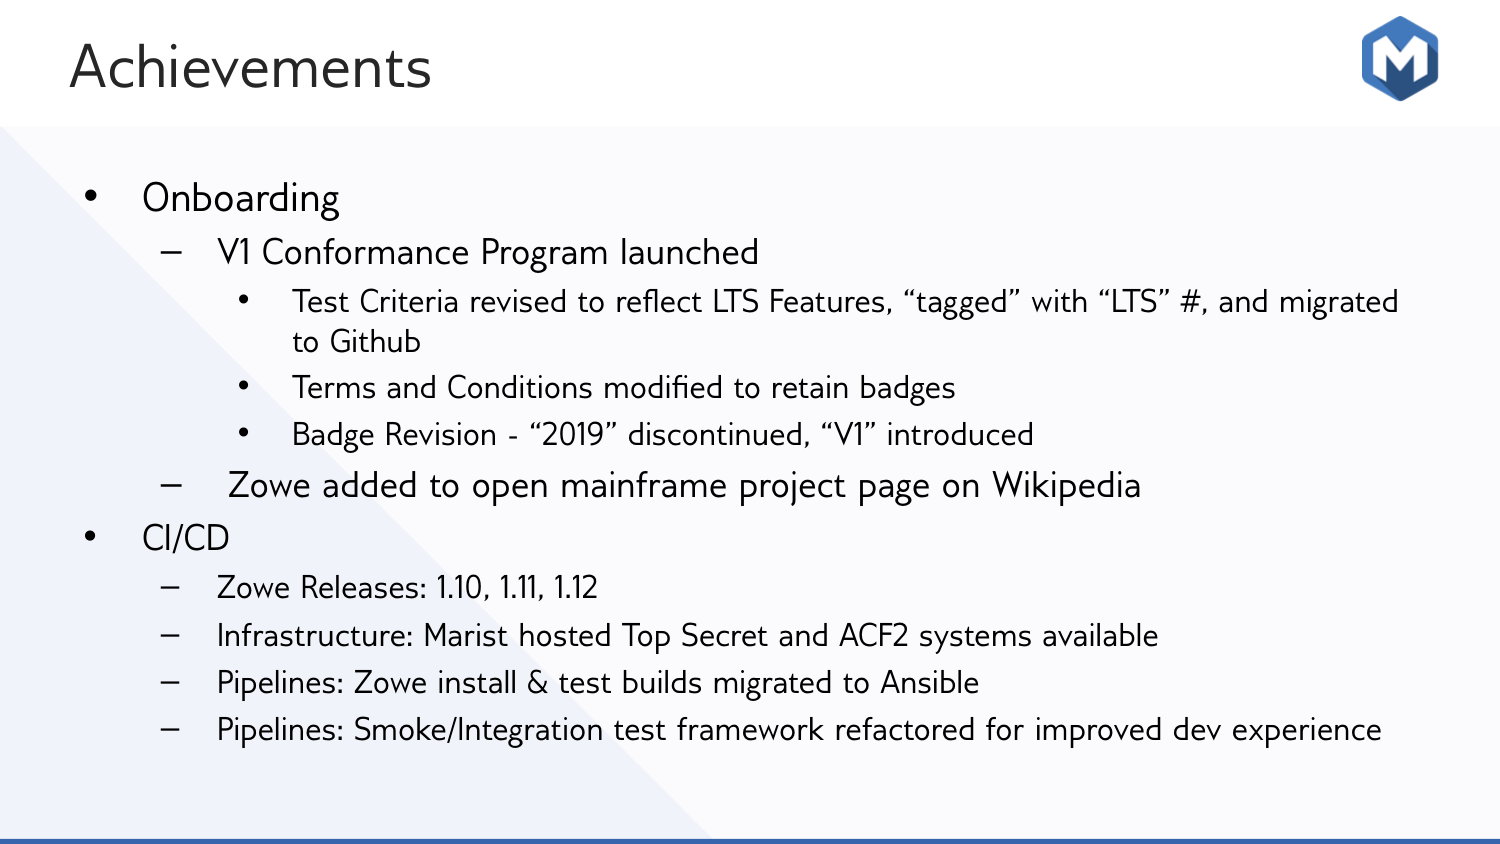

# Achievements
Onboarding
V1 Conformance Program launched
Test Criteria revised to reflect LTS Features, “tagged” with “LTS” #, and migrated to Github
Terms and Conditions modified to retain badges
Badge Revision - “2019” discontinued, “V1” introduced
 Zowe added to open mainframe project page on Wikipedia
CI/CD
Zowe Releases: 1.10, 1.11, 1.12
Infrastructure: Marist hosted Top Secret and ACF2 systems available
Pipelines: Zowe install & test builds migrated to Ansible
Pipelines: Smoke/Integration test framework refactored for improved dev experience